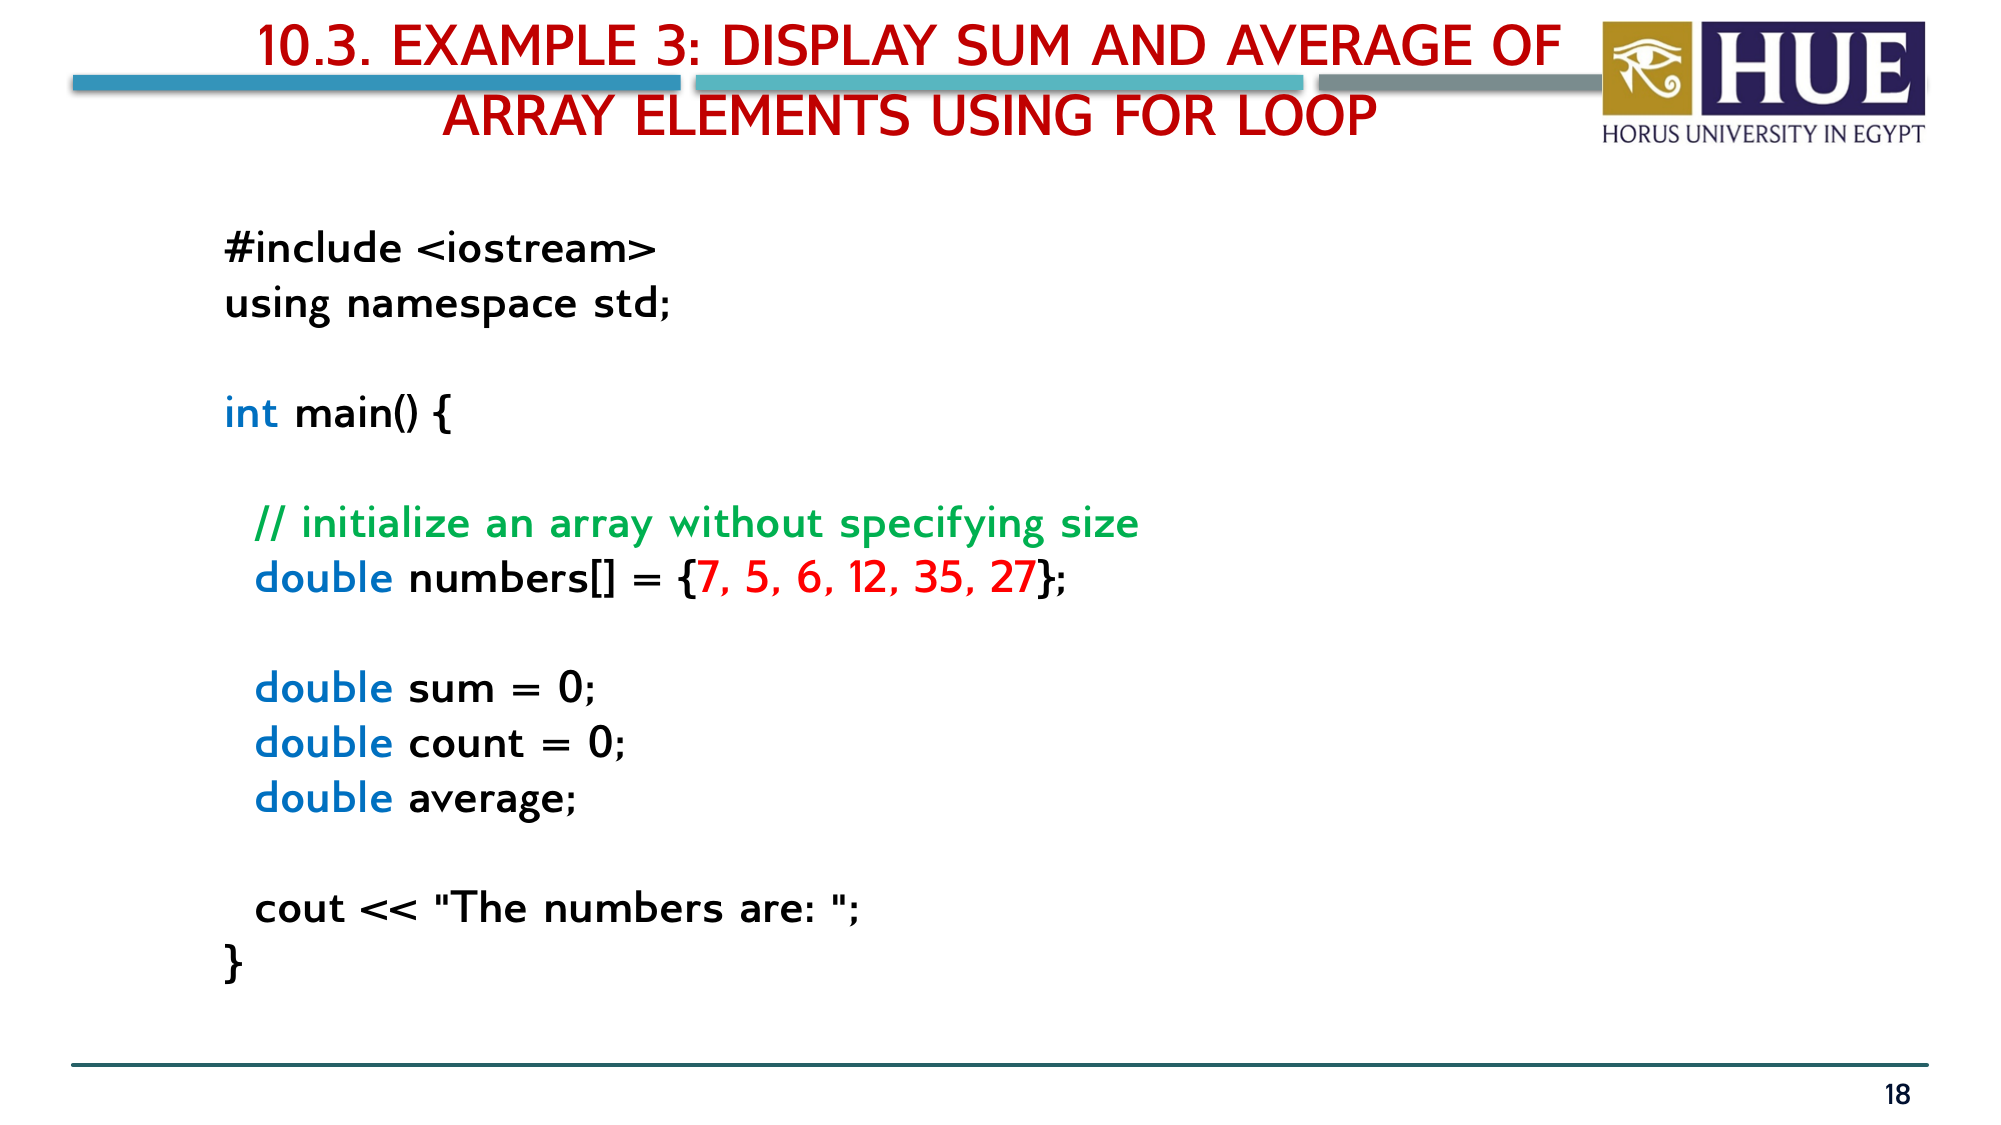

10.3. Example 3: Display Sum and Average of Array Elements Using for Loop
#include <iostream>
using namespace std;

int main() {

  // initialize an array without specifying size
  double numbers[] = {7, 5, 6, 12, 35, 27};

  double sum = 0;
  double count = 0;
  double average;

  cout << "The numbers are: ";
}
18